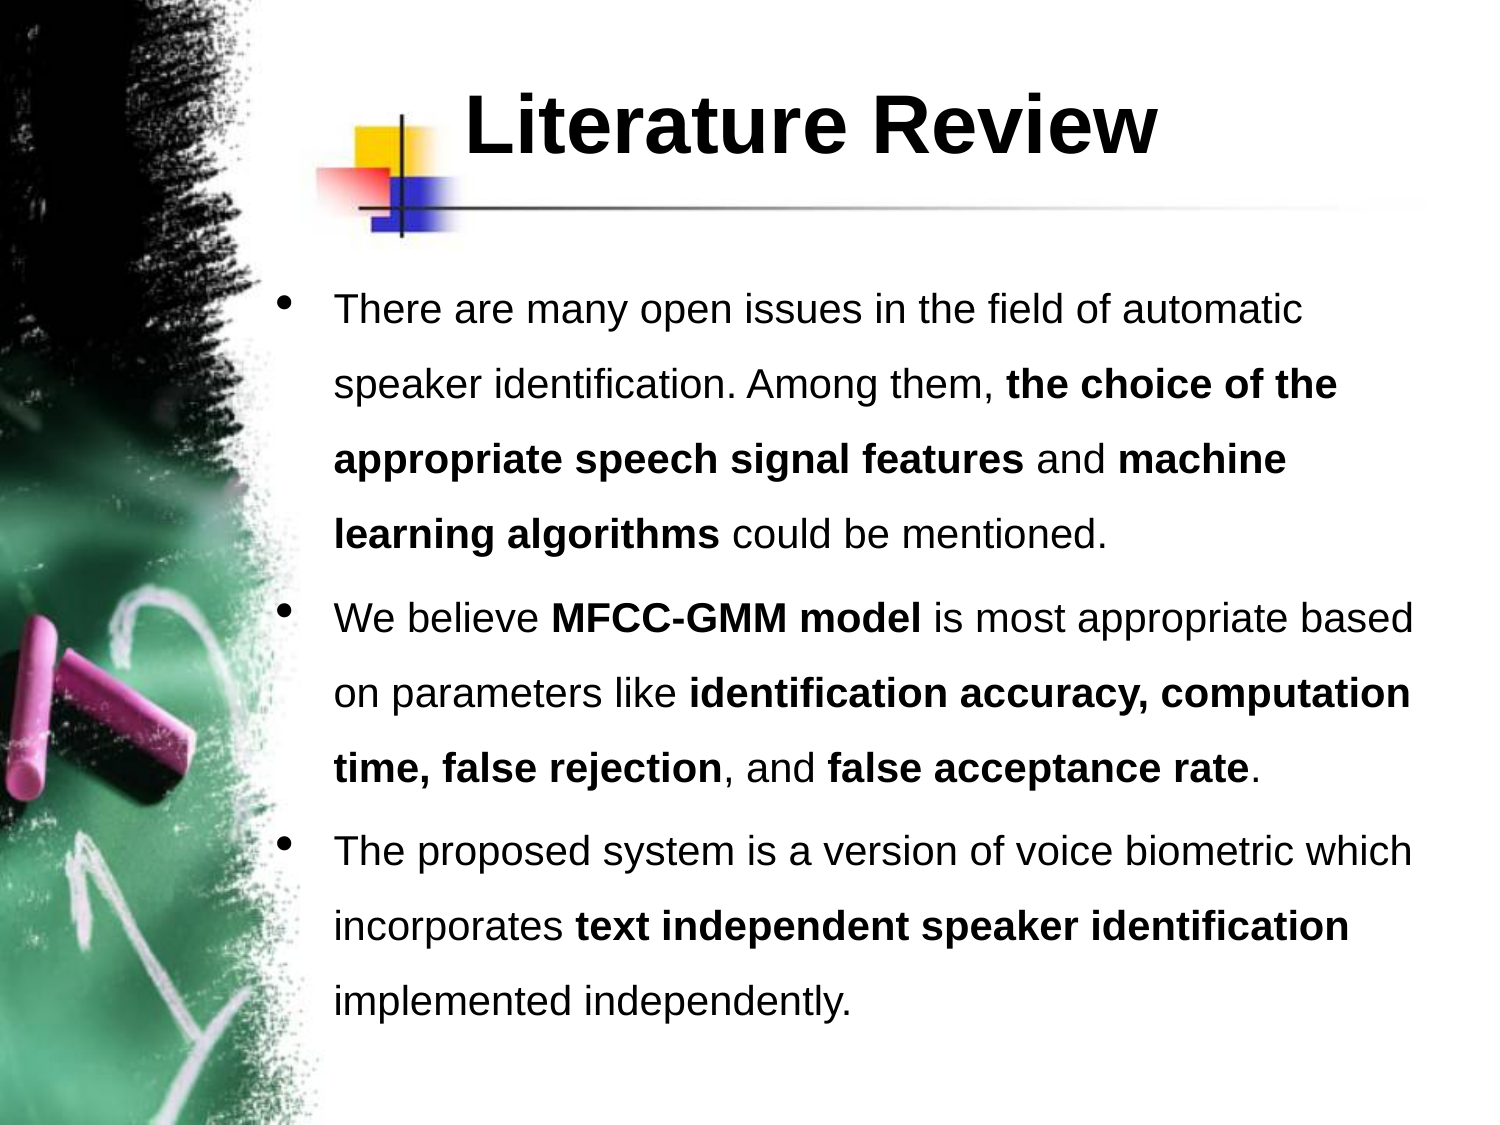

Literature Review
There are many open issues in the field of automatic speaker identification. Among them, the choice of the appropriate speech signal features and machine learning algorithms could be mentioned.
We believe MFCC-GMM model is most appropriate based on parameters like identification accuracy, computation time, false rejection, and false acceptance rate.
The proposed system is a version of voice biometric which incorporates text independent speaker identification implemented independently.